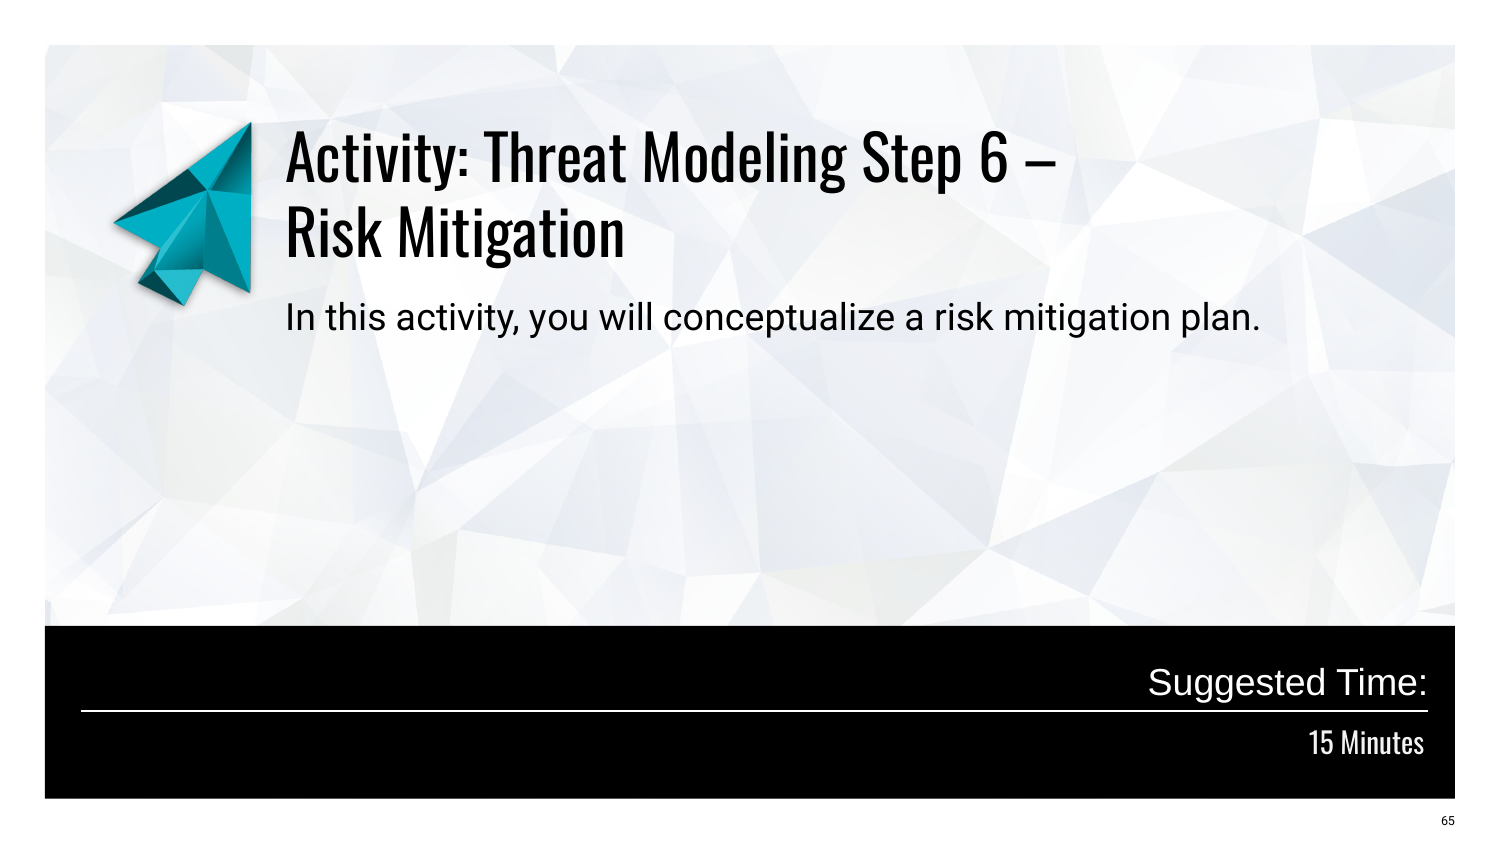

# Activity: Threat Modeling Step 6 – Risk Mitigation
In this activity, you will conceptualize a risk mitigation plan.

15 Minutes

65